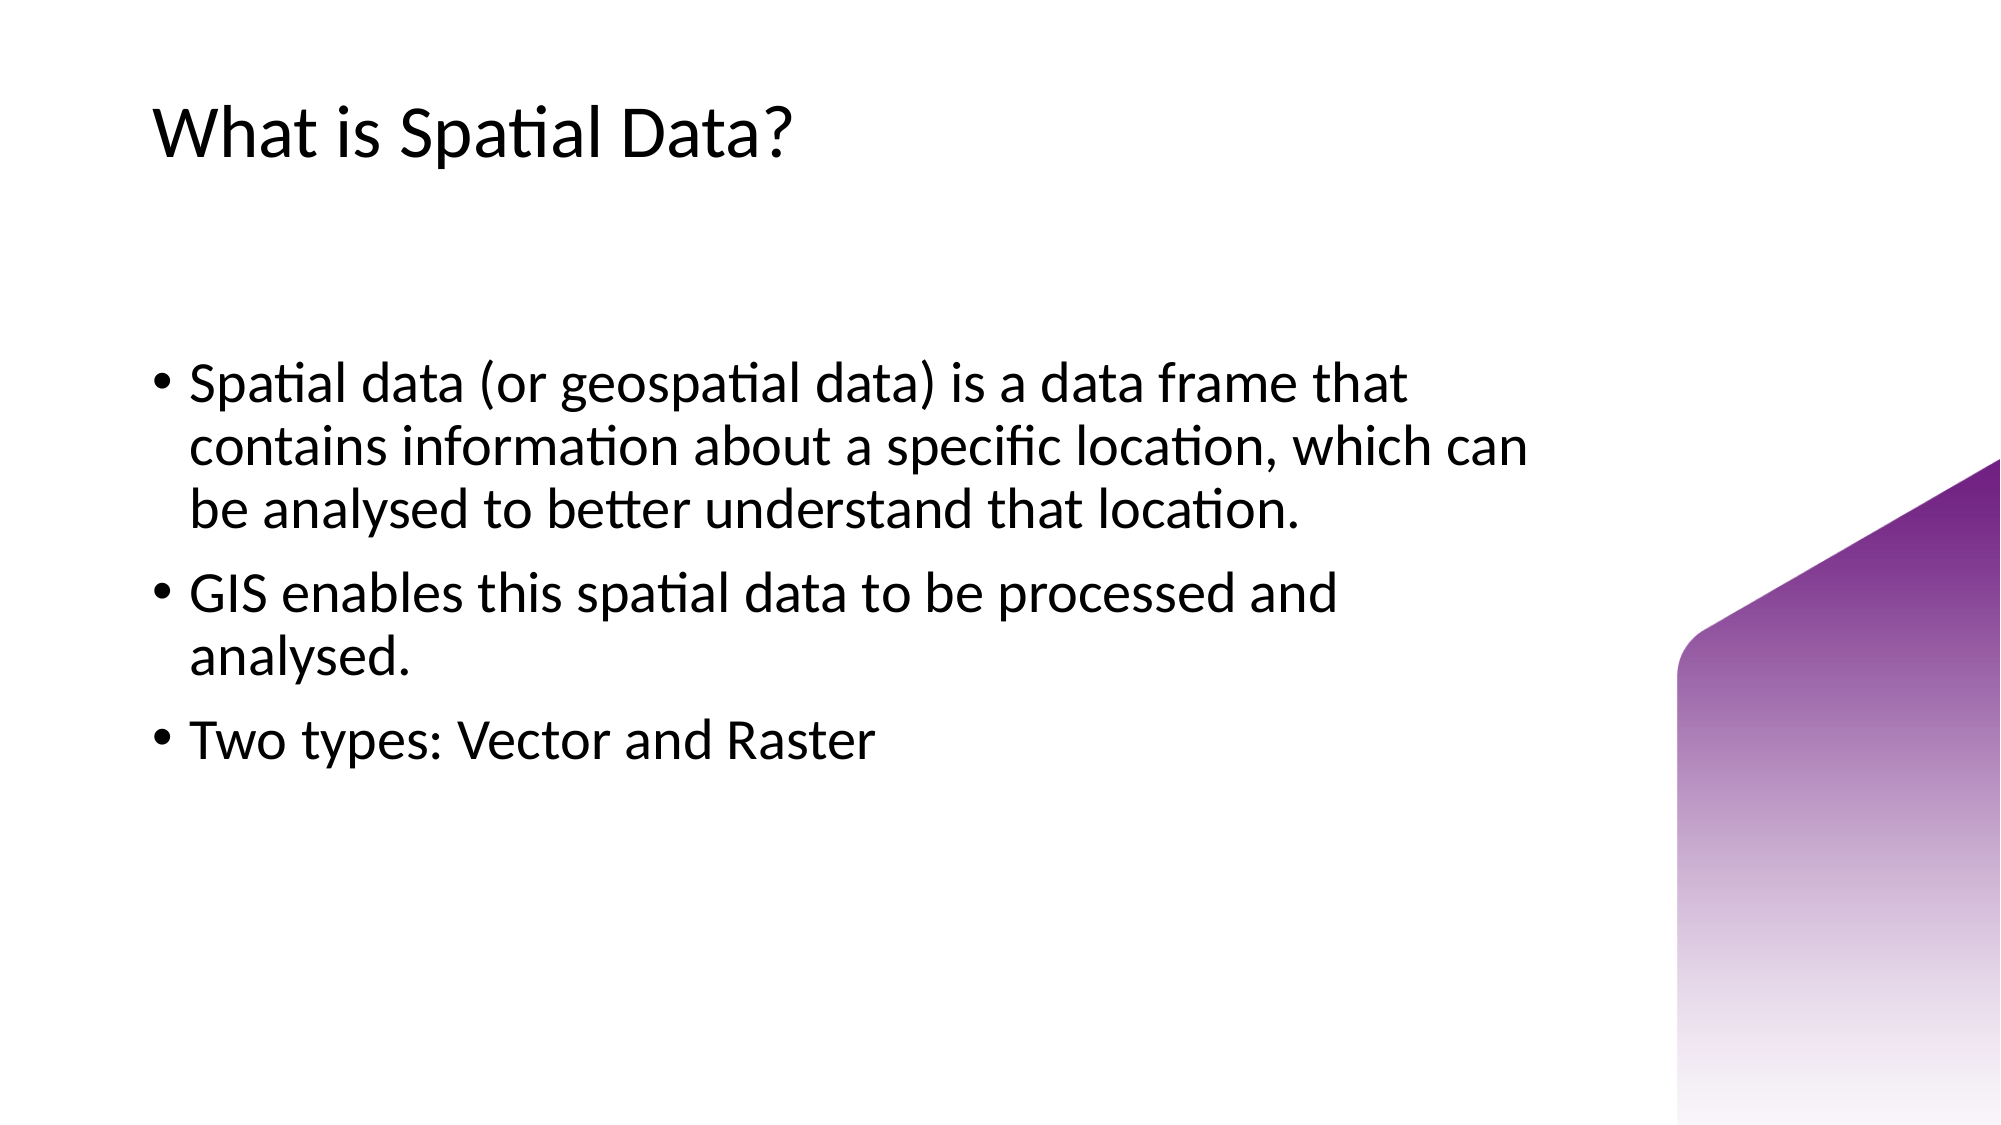

# What is Spatial Data?

Spatial data (or geospatial data) is a data frame that contains information about a specific location, which can be analysed to better understand that location.
GIS enables this spatial data to be processed and analysed.
Two types: Vector and Raster